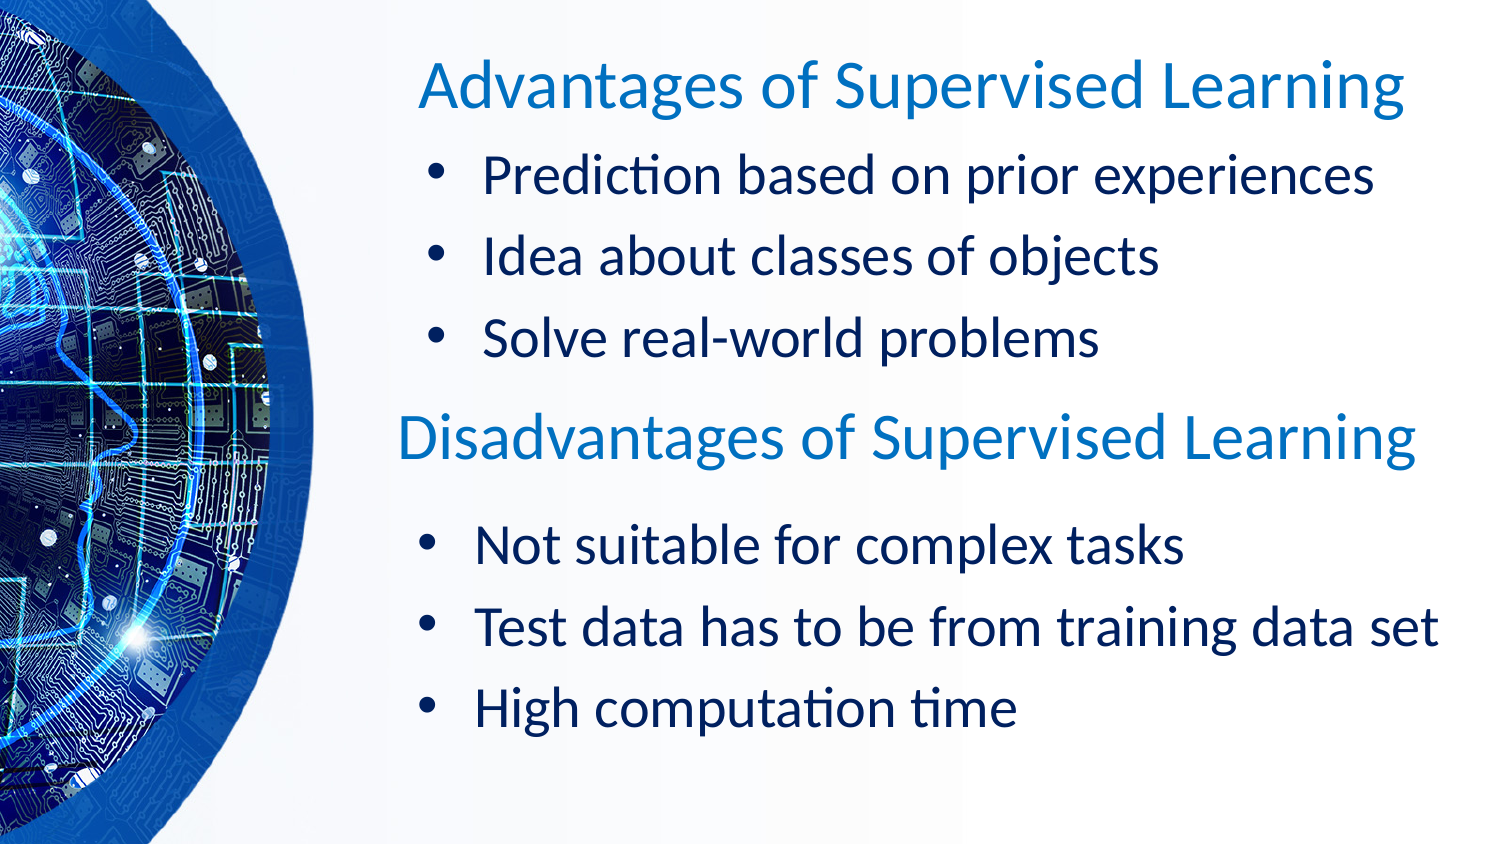

# Advantages of Supervised Learning
Prediction based on prior experiences
Idea about classes of objects
Solve real-world problems
Disadvantages of Supervised Learning
Not suitable for complex tasks
Test data has to be from training data set
High computation time